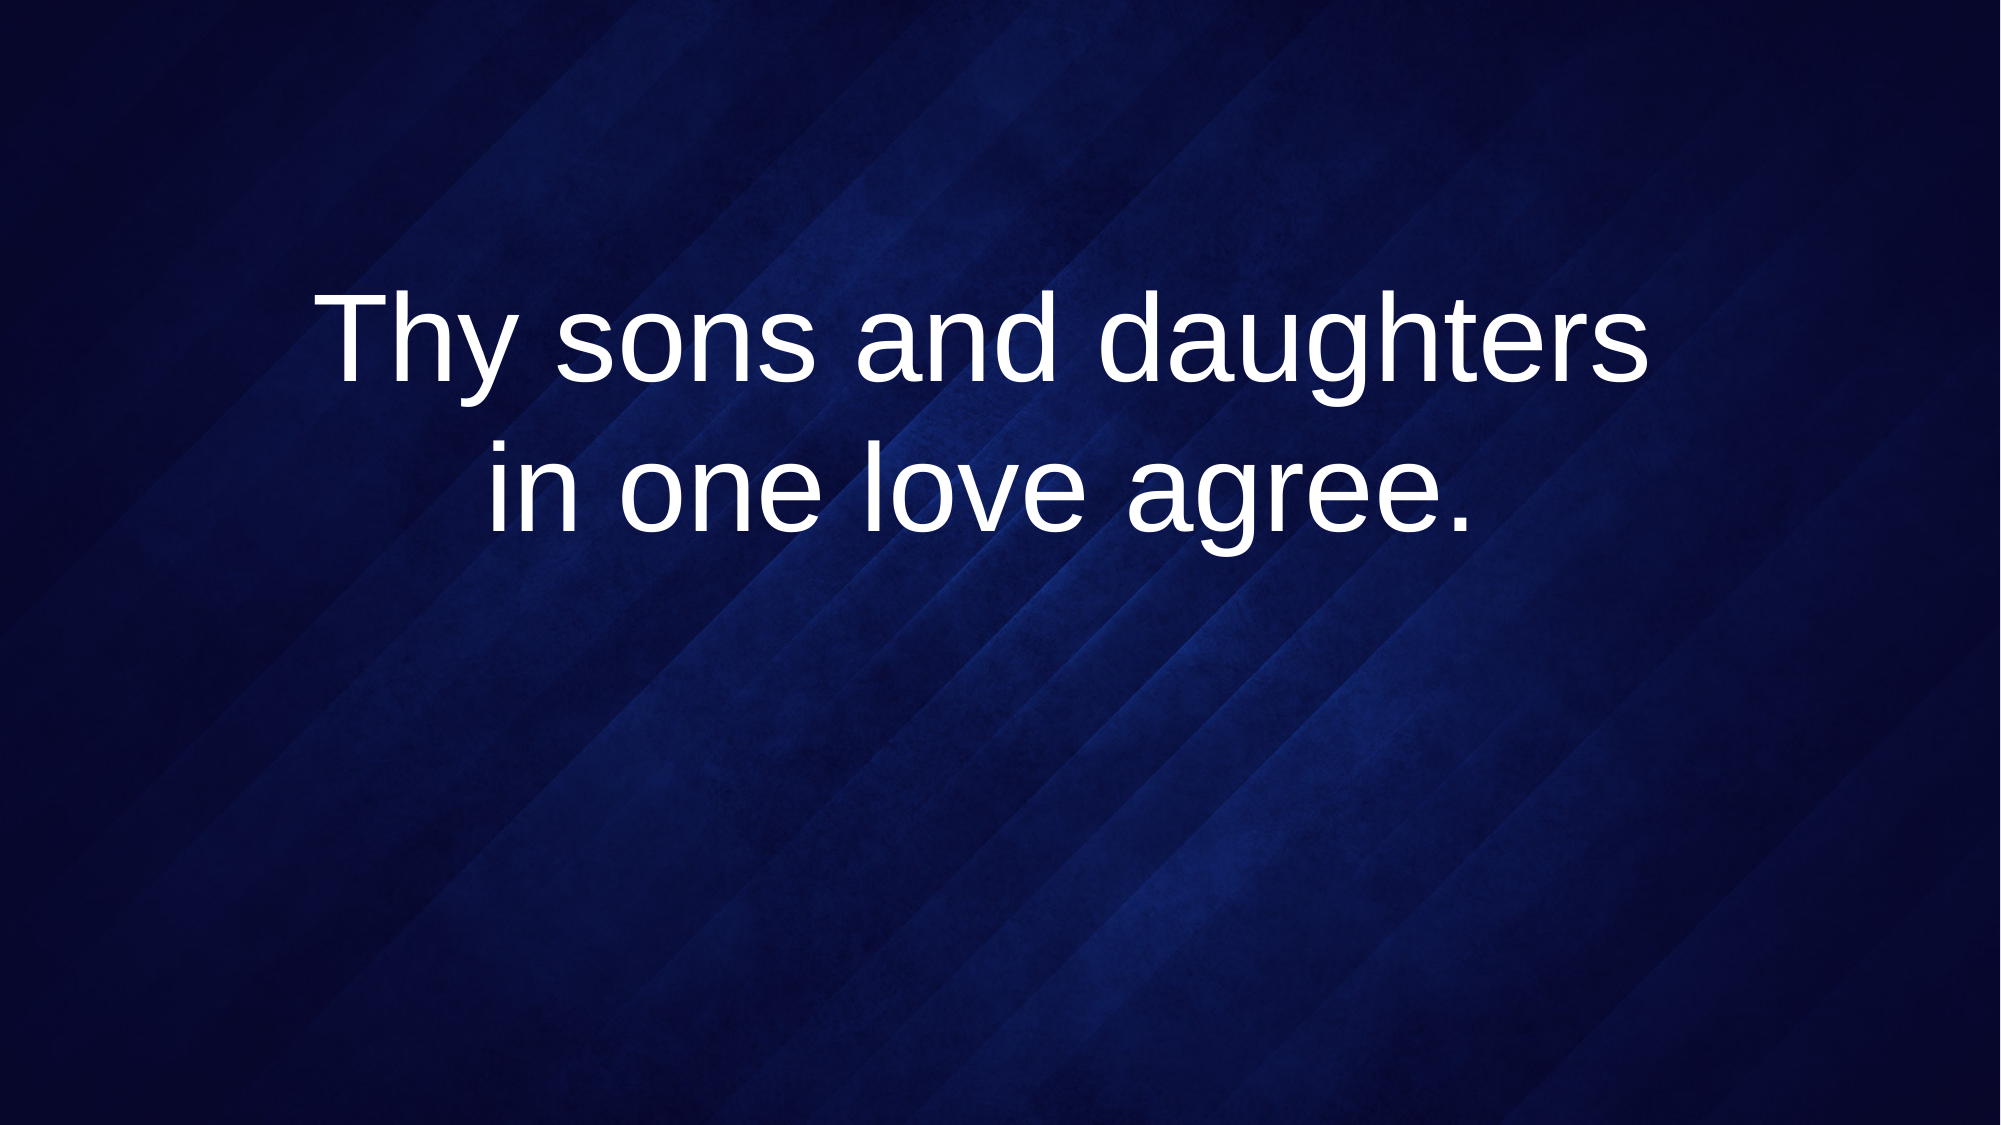

# Thy sons and daughters in one love agree.